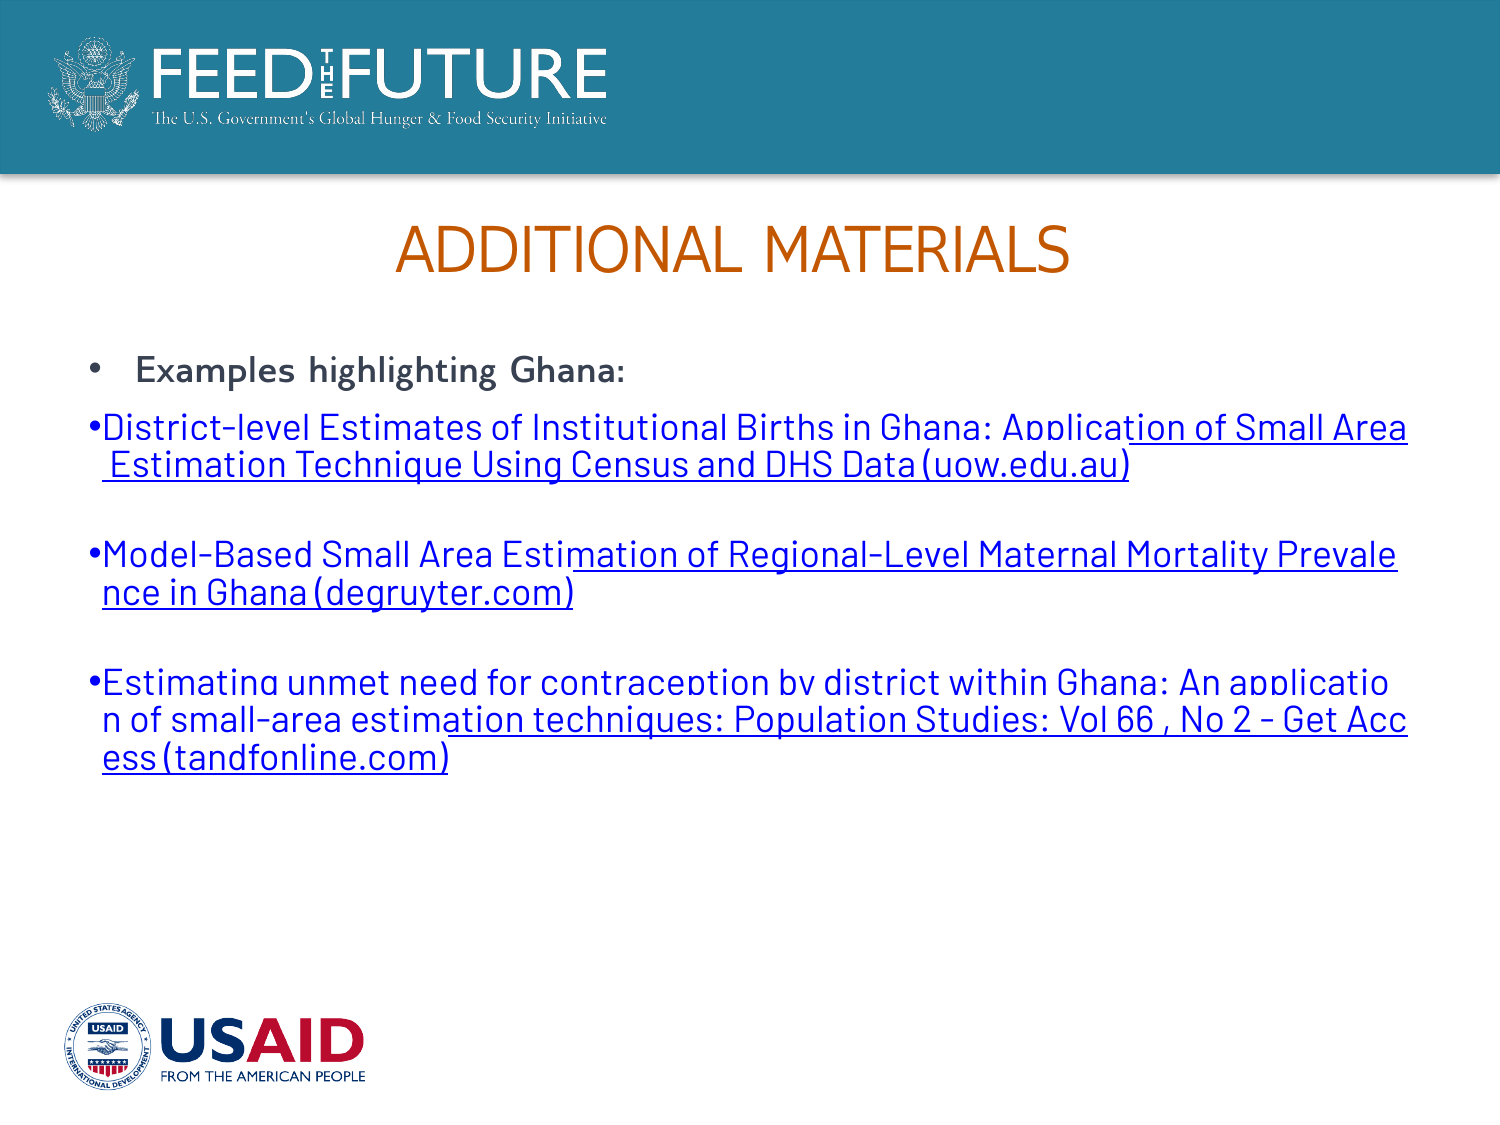

# Additional Materials
Examples highlighting Ghana:
District-level Estimates of Institutional Births in Ghana: Application of Small Area Estimation Technique Using Census and DHS Data (uow.edu.au)

Model-Based Small Area Estimation of Regional-Level Maternal Mortality Prevalence in Ghana (degruyter.com)

Estimating unmet need for contraception by district within Ghana: An application of small-area estimation techniques: Population Studies: Vol 66 , No 2 - Get Access (tandfonline.com)